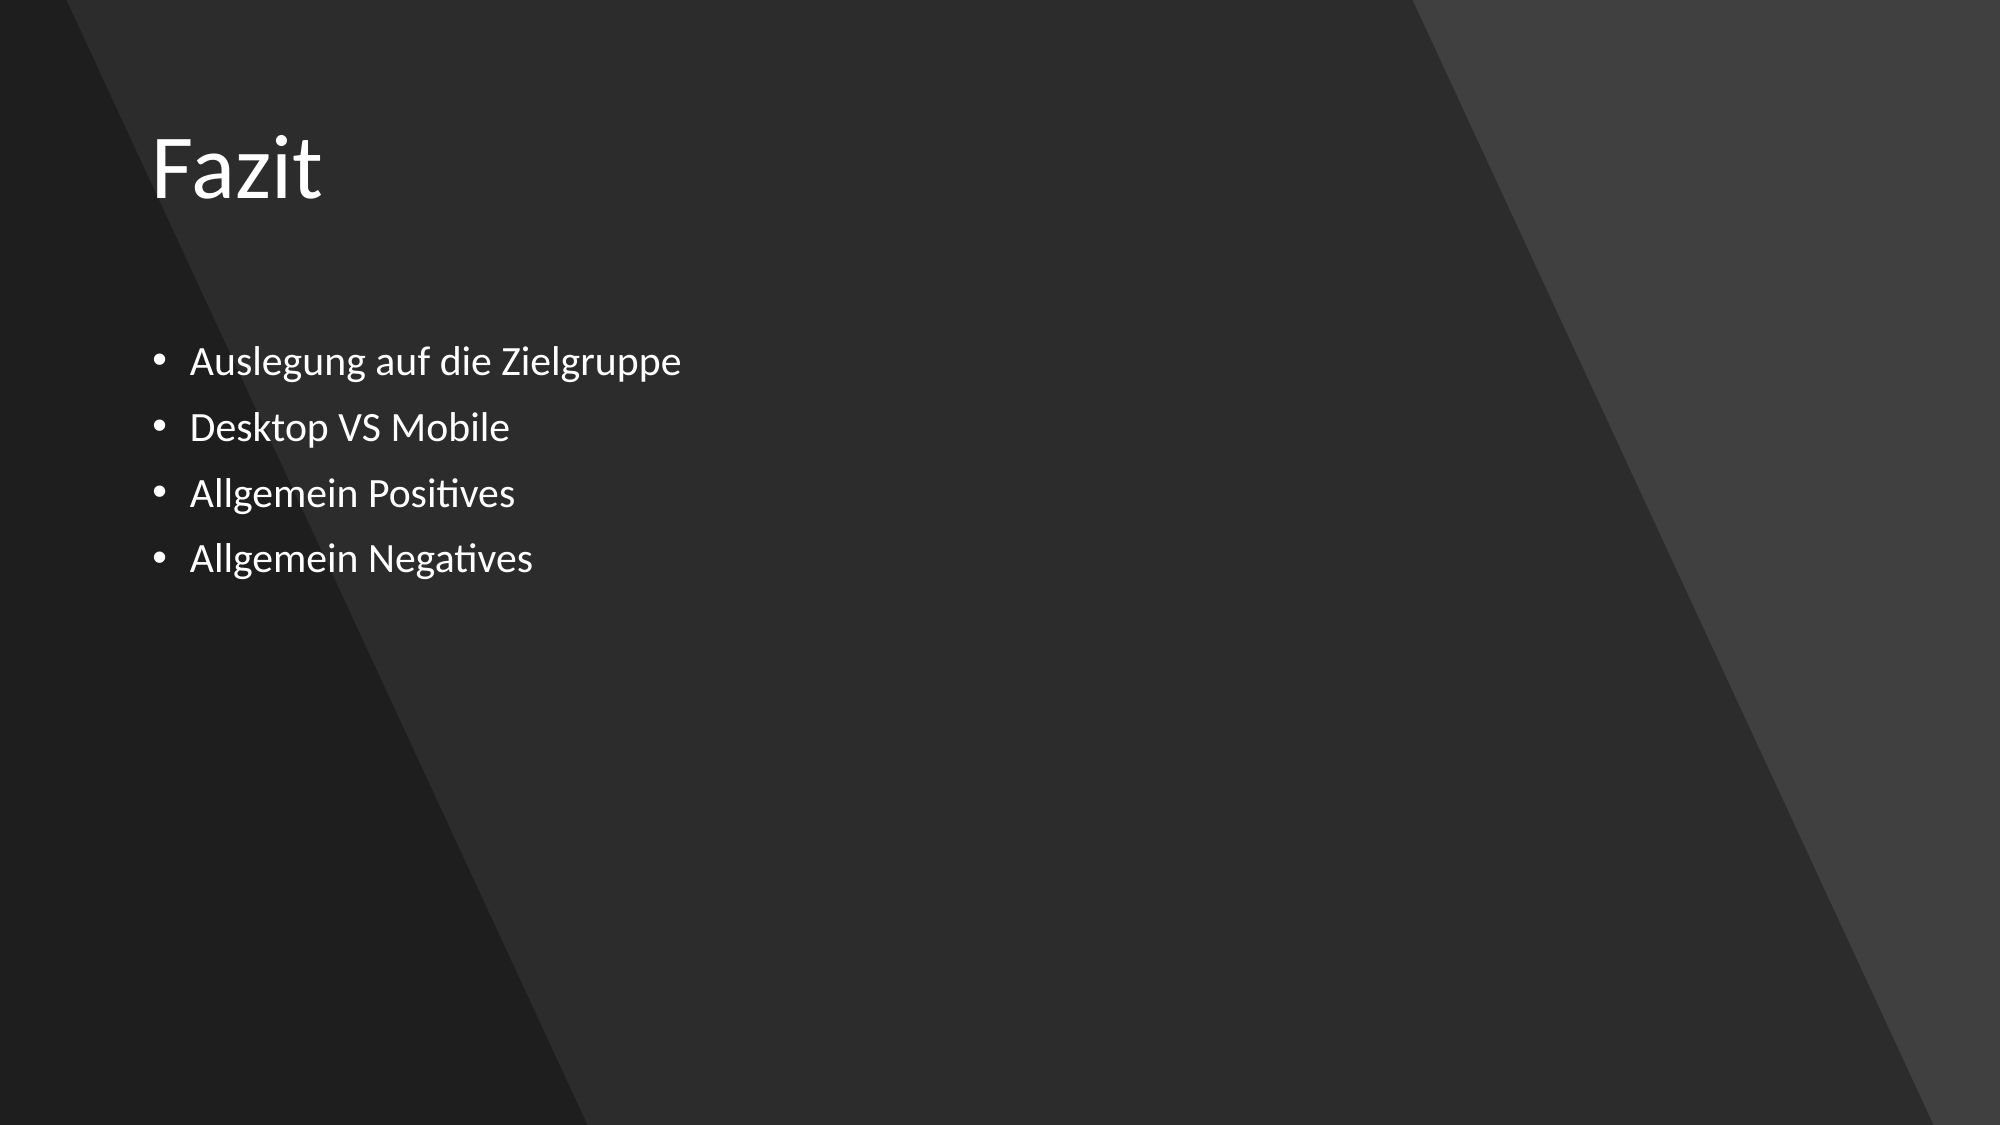

# Fazit
Auslegung auf die Zielgruppe
Desktop VS Mobile
Allgemein Positives
Allgemein Negatives